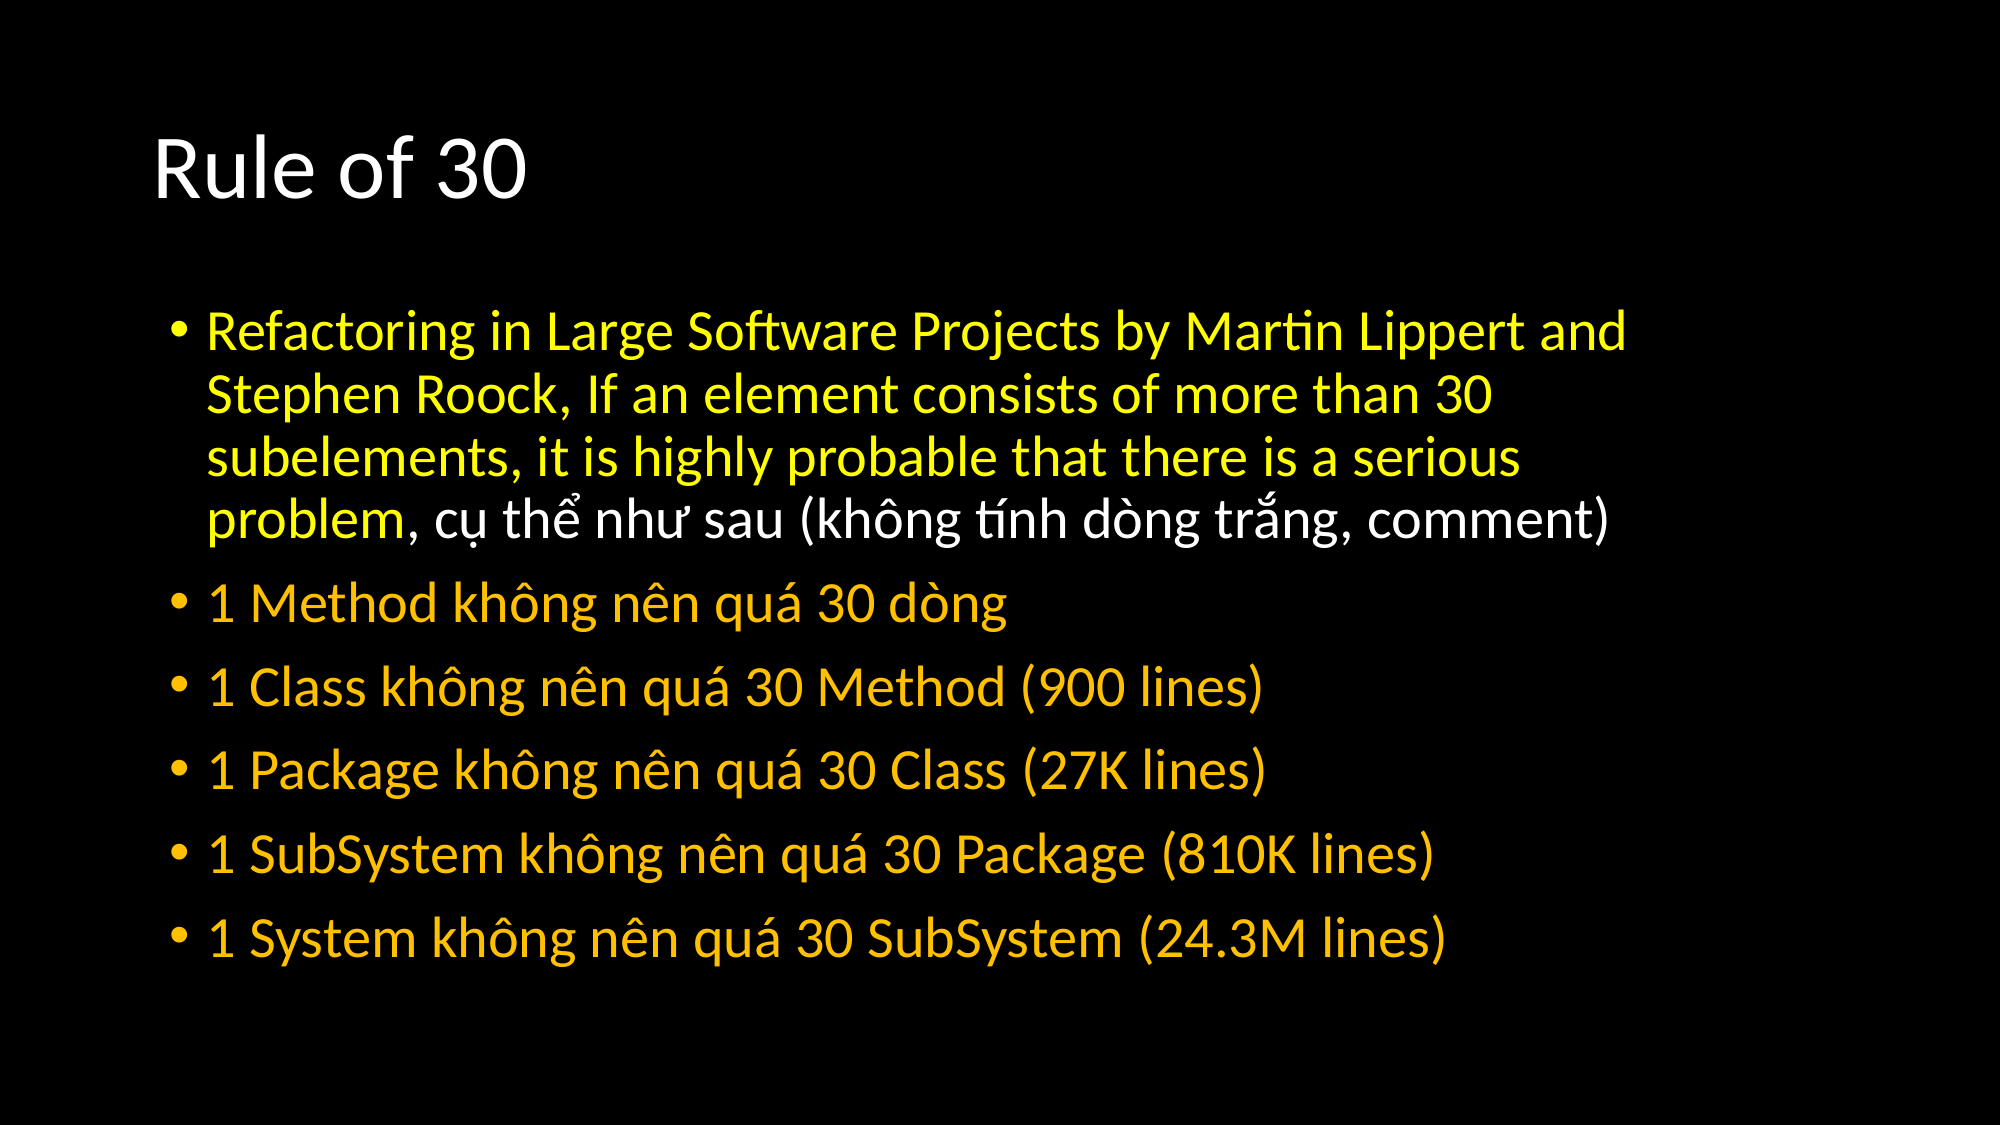

# Rule of 30
Refactoring in Large Software Projects by Martin Lippert and Stephen Roock, If an element consists of more than 30 subelements, it is highly probable that there is a serious problem, cụ thể như sau (không tính dòng trắng, comment)
1 Method không nên quá 30 dòng
1 Class không nên quá 30 Method (900 lines)
1 Package không nên quá 30 Class (27K lines)
1 SubSystem không nên quá 30 Package (810K lines)
1 System không nên quá 30 SubSystem (24.3M lines)